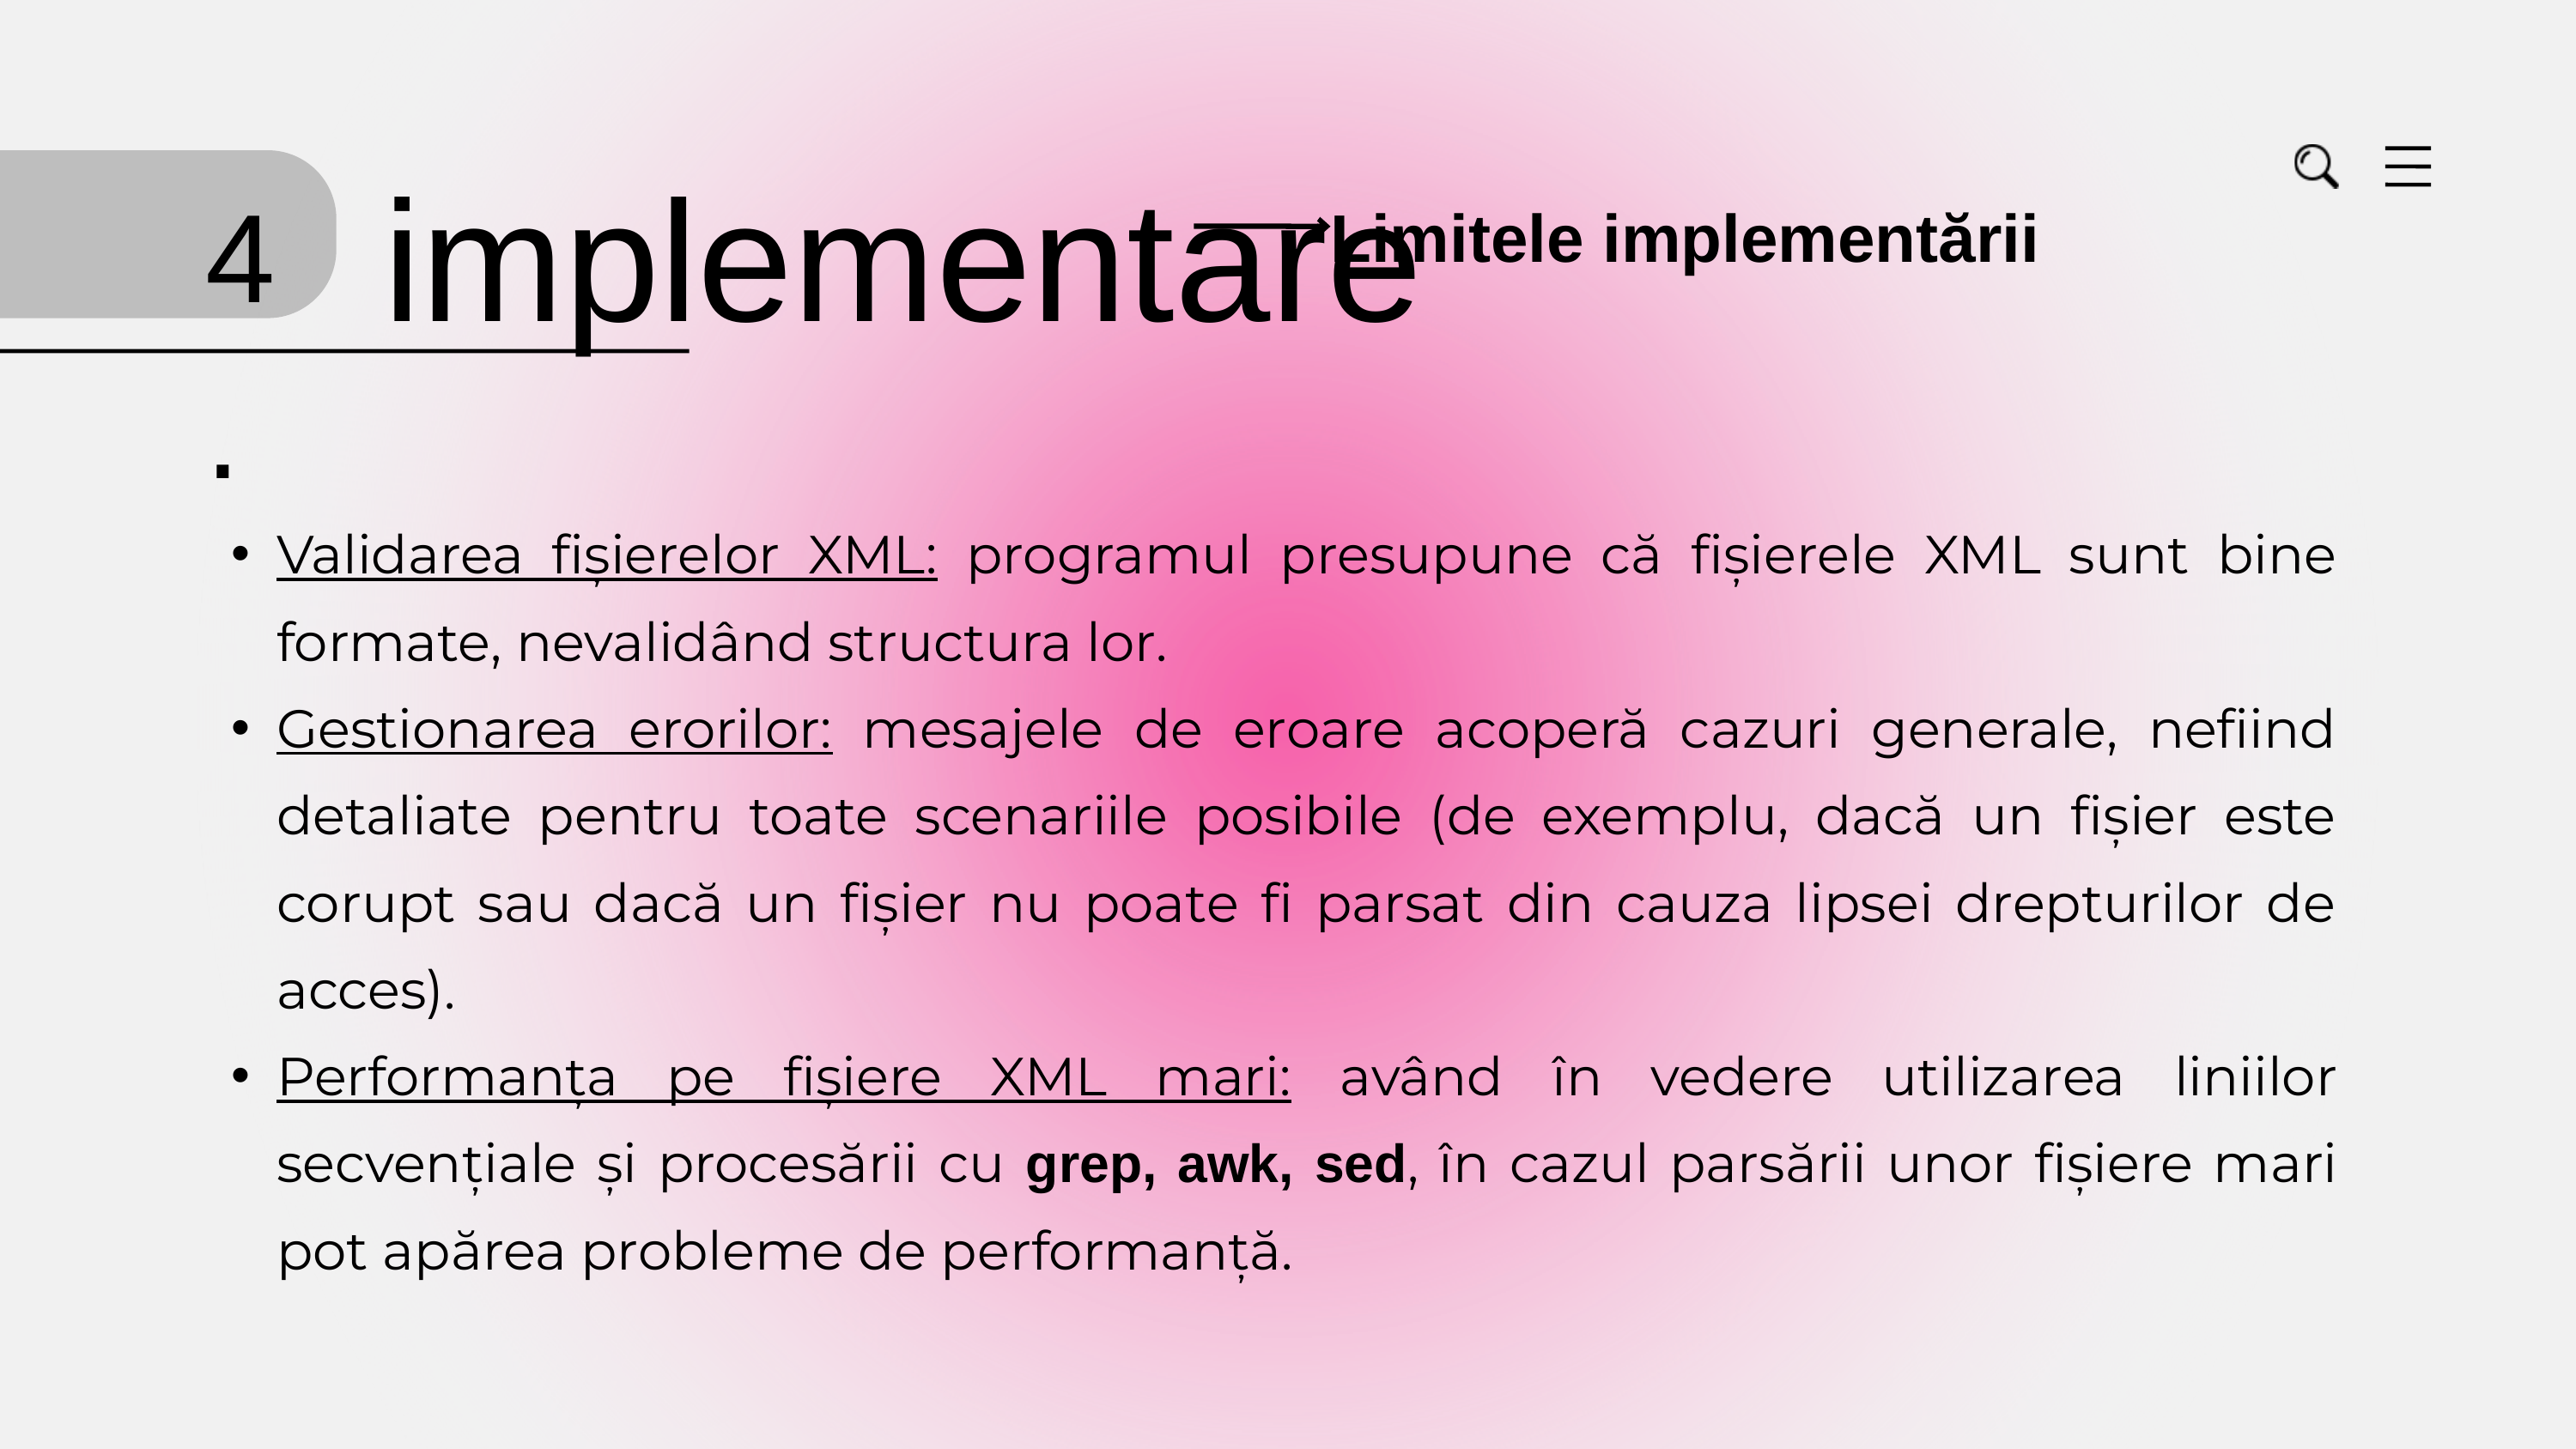

implementare

4.

Limitele implementării

Validarea fișierelor XML: programul presupune că fișierele XML sunt bine formate, nevalidând structura lor.
Gestionarea erorilor: mesajele de eroare acoperă cazuri generale, nefiind detaliate pentru toate scenariile posibile (de exemplu, dacă un fișier este corupt sau dacă un fișier nu poate fi parsat din cauza lipsei drepturilor de acces).
Performanța pe fișiere XML mari: având în vedere utilizarea liniilor secvențiale și procesării cu grep, awk, sed, în cazul parsării unor fișiere mari pot apărea probleme de performanță.